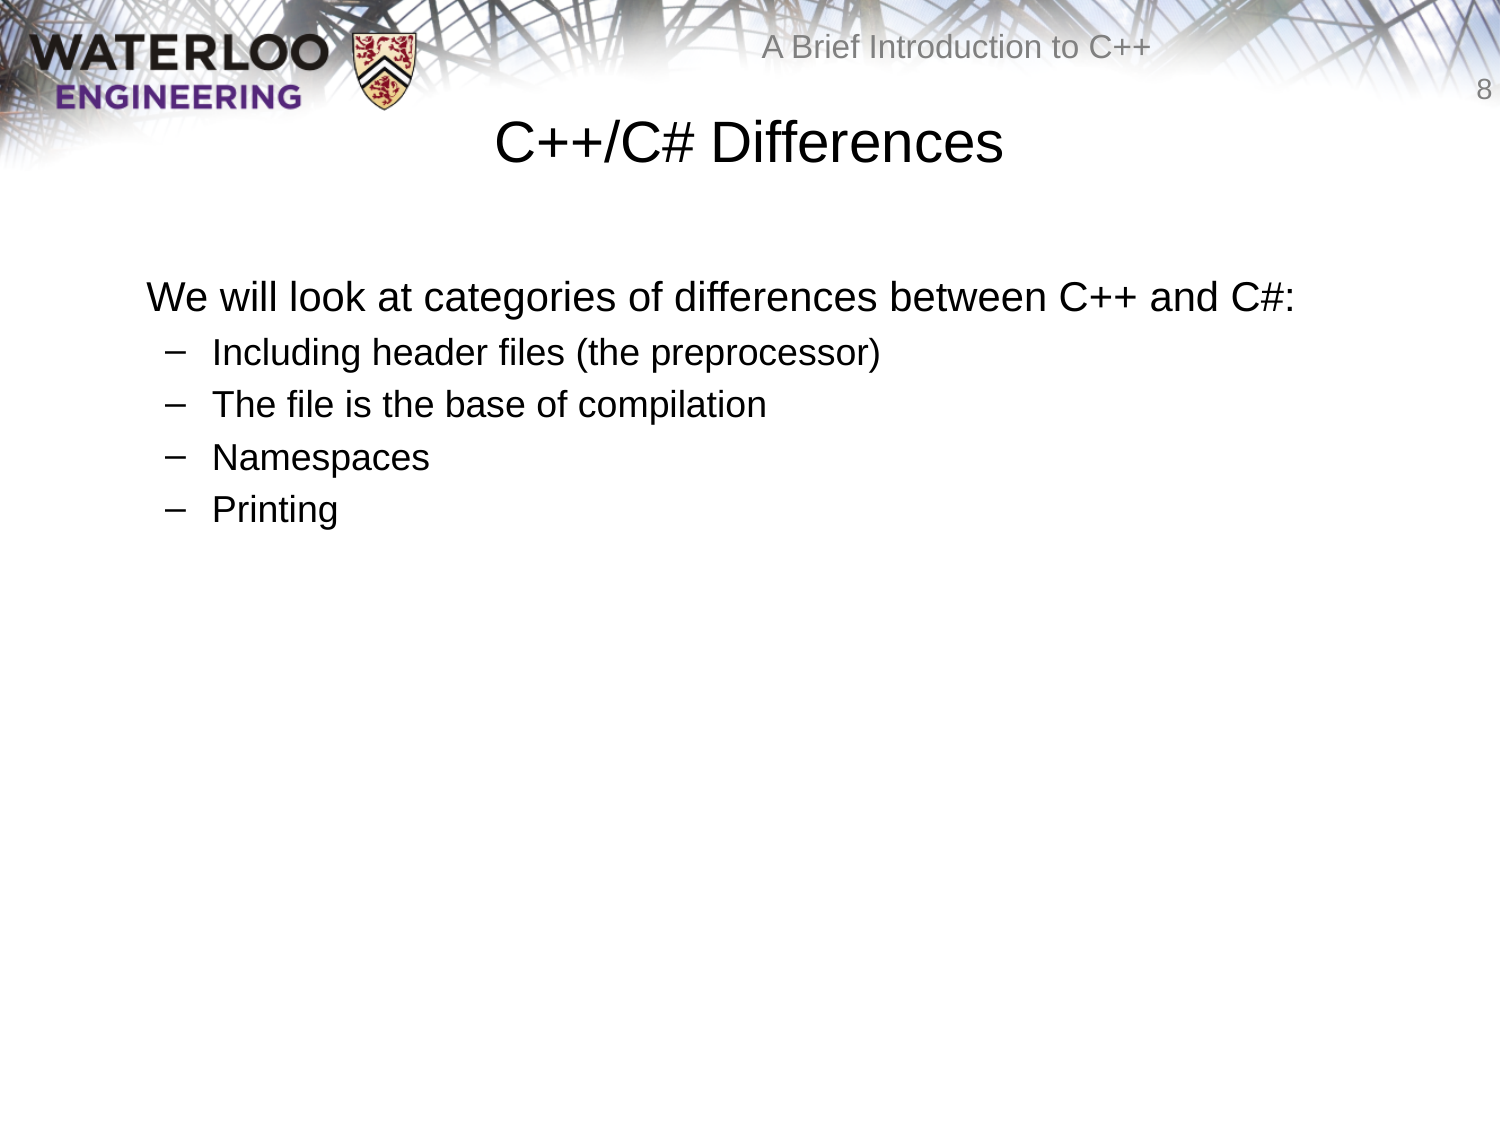

# C++/C# Differences
	We will look at categories of differences between C++ and C#:
Including header files (the preprocessor)
The file is the base of compilation
Namespaces
Printing